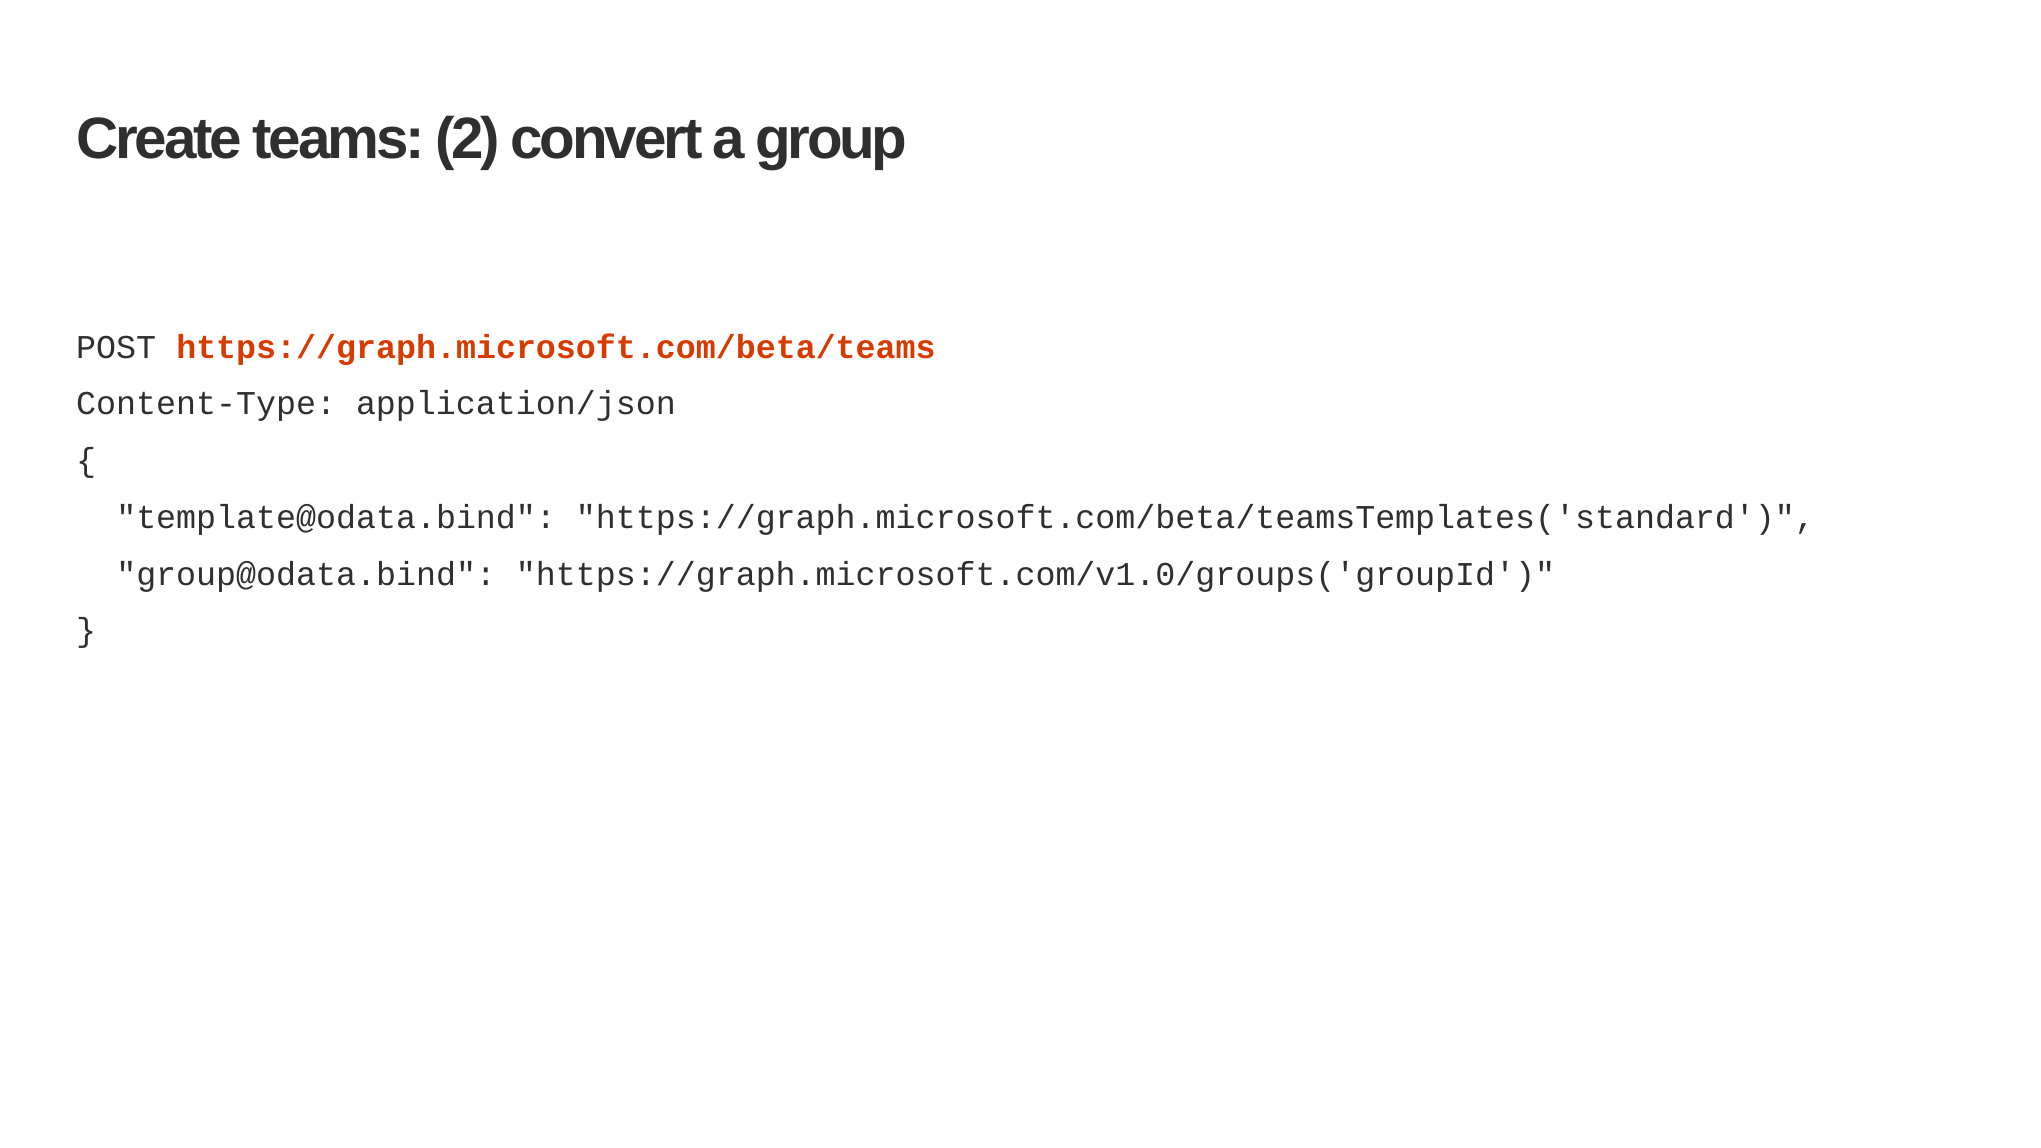

# Create teams: (2) convert a group
POST https://graph.microsoft.com/beta/teams
Content-Type: application/json
{
  "template@odata.bind": "https://graph.microsoft.com/beta/teamsTemplates('standard')",
  "group@odata.bind": "https://graph.microsoft.com/v1.0/groups('groupId')"
}